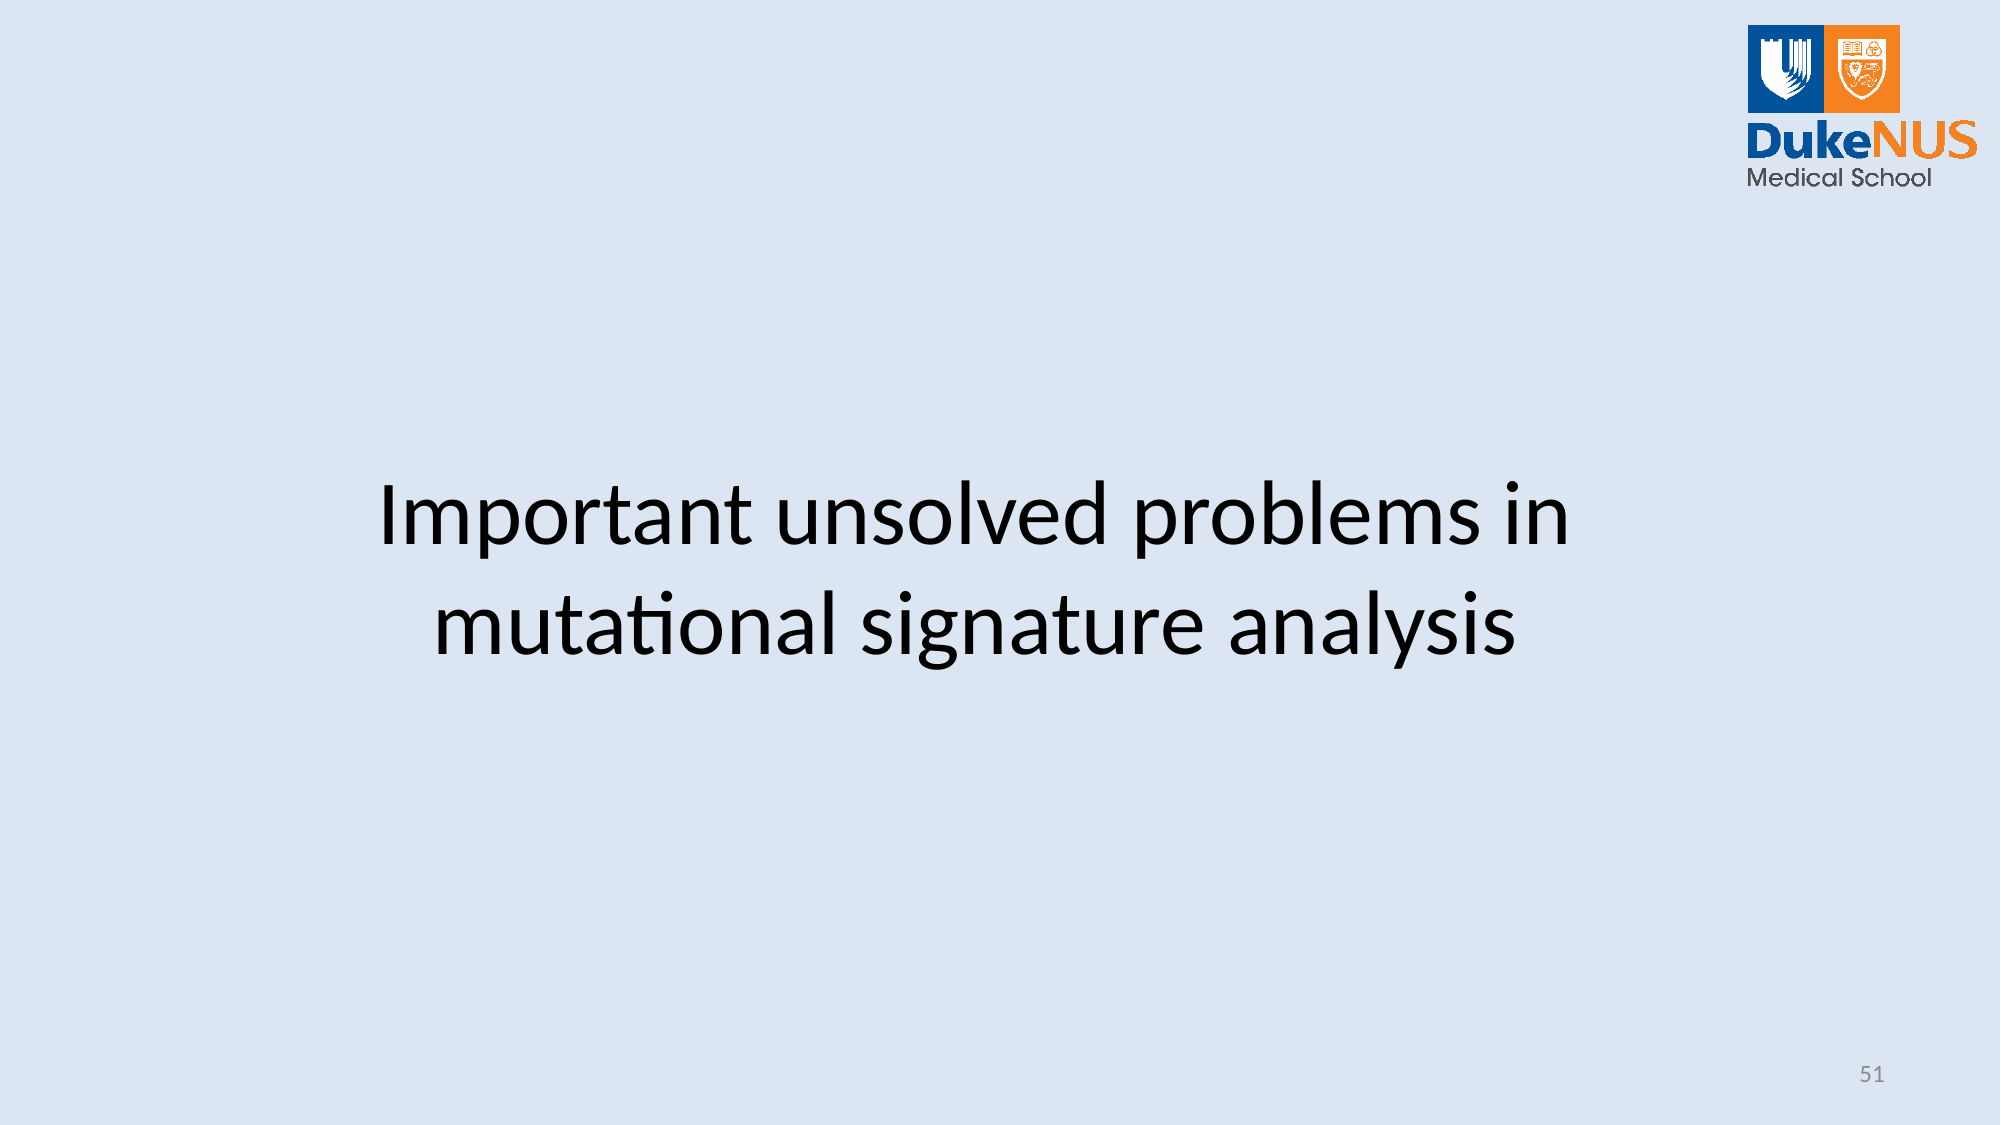

# Important unsolved problems in mutational signature analysis
51